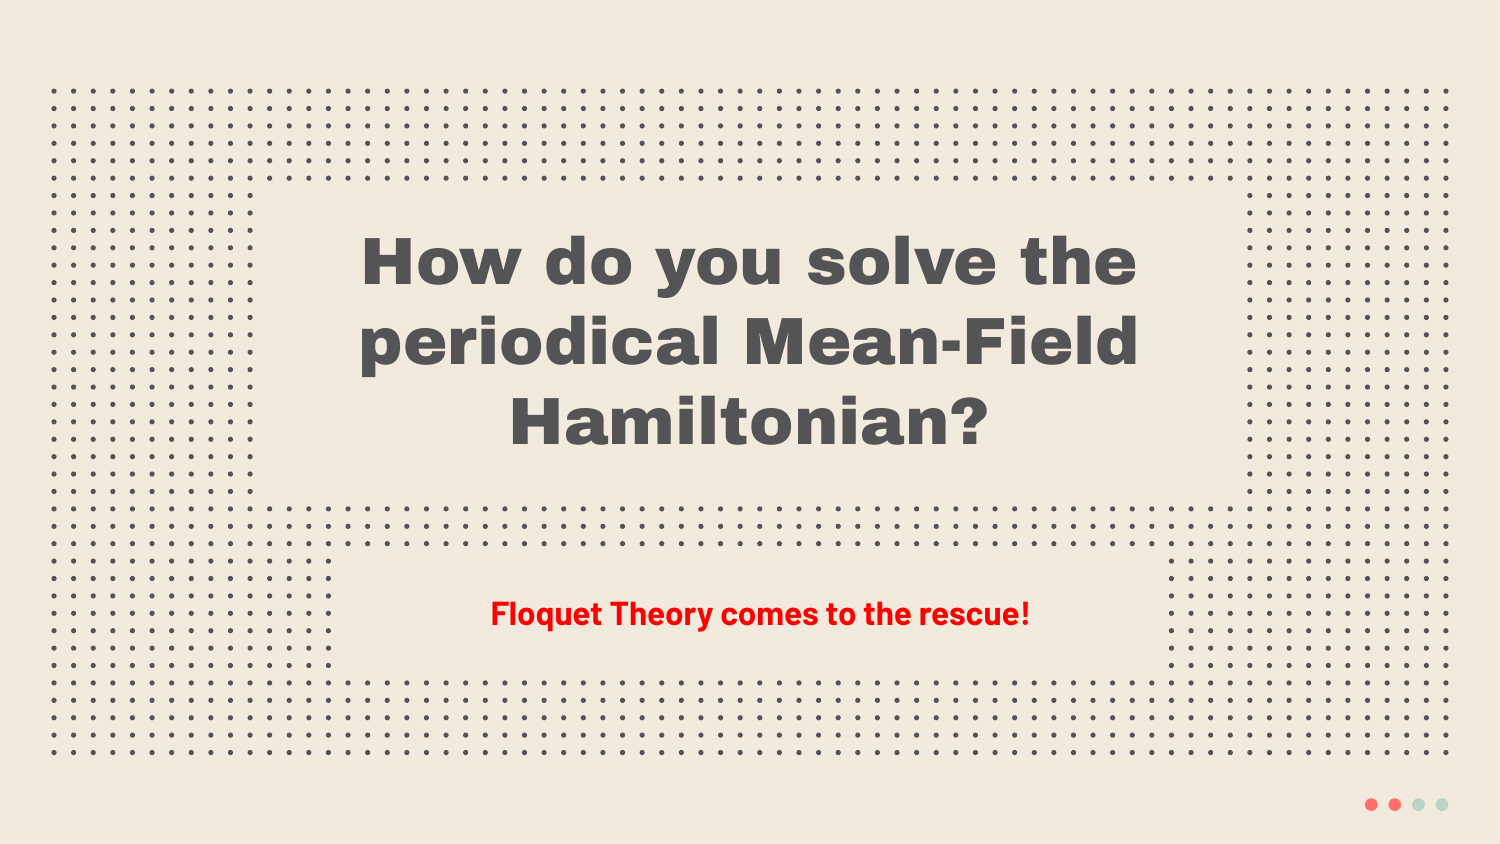

# How do you solve the periodical Mean-Field Hamiltonian?
Floquet Theory comes to the rescue!